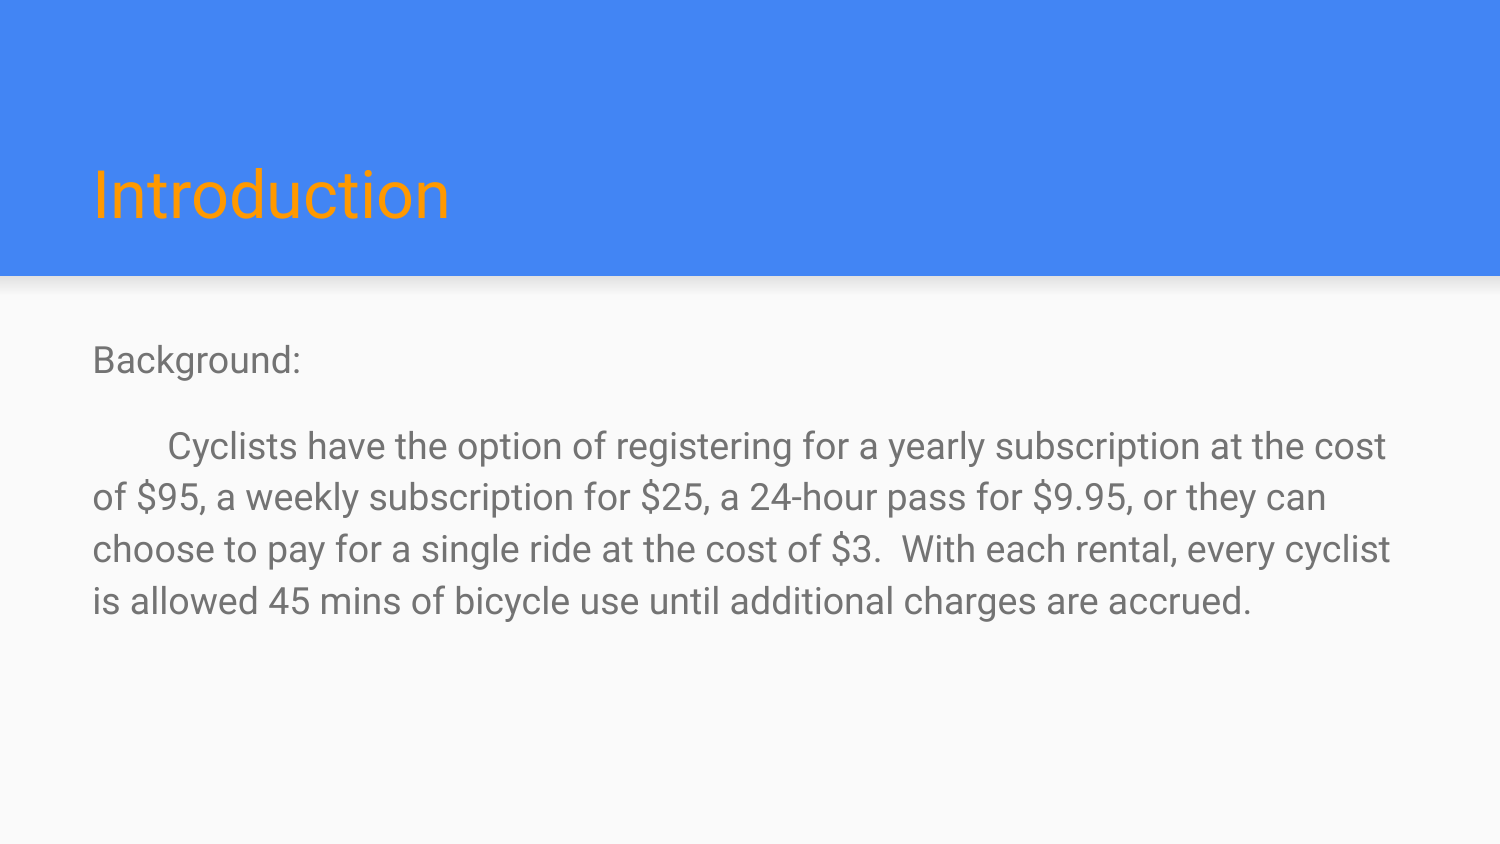

# Introduction
Background:
Cyclists have the option of registering for a yearly subscription at the cost of $95, a weekly subscription for $25, a 24-hour pass for $9.95, or they can choose to pay for a single ride at the cost of $3.  With each rental, every cyclist is allowed 45 mins of bicycle use until additional charges are accrued.